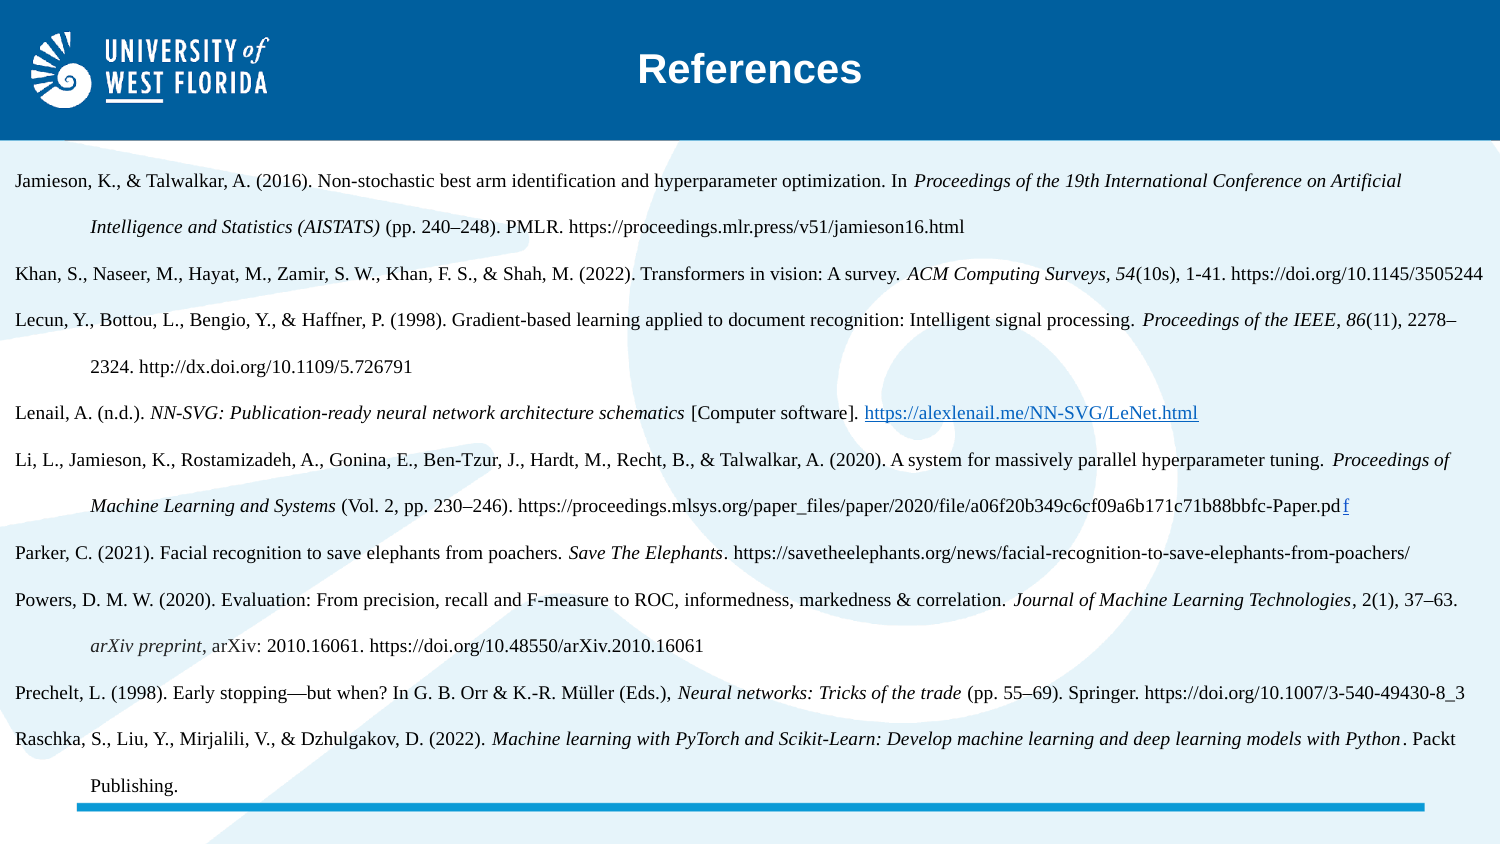

# References
Jamieson, K., & Talwalkar, A. (2016). Non-stochastic best arm identification and hyperparameter optimization. In Proceedings of the 19th International Conference on Artificial Intelligence and Statistics (AISTATS) (pp. 240–248). PMLR. https://proceedings.mlr.press/v51/jamieson16.html
Khan, S., Naseer, M., Hayat, M., Zamir, S. W., Khan, F. S., & Shah, M. (2022). Transformers in vision: A survey. ACM Computing Surveys, 54(10s), 1-41. https://doi.org/10.1145/3505244
Lecun, Y., Bottou, L., Bengio, Y., & Haffner, P. (1998). Gradient-based learning applied to document recognition: Intelligent signal processing. Proceedings of the IEEE, 86(11), 2278–2324. http://dx.doi.org/10.1109/5.726791
Lenail, A. (n.d.). NN-SVG: Publication-ready neural network architecture schematics [Computer software]. https://alexlenail.me/NN-SVG/LeNet.html
Li, L., Jamieson, K., Rostamizadeh, A., Gonina, E., Ben-Tzur, J., Hardt, M., Recht, B., & Talwalkar, A. (2020). A system for massively parallel hyperparameter tuning. Proceedings of Machine Learning and Systems (Vol. 2, pp. 230–246). https://proceedings.mlsys.org/paper_files/paper/2020/file/a06f20b349c6cf09a6b171c71b88bbfc-Paper.pdf
Parker, C. (2021). Facial recognition to save elephants from poachers. Save The Elephants. https://savetheelephants.org/news/facial-recognition-to-save-elephants-from-poachers/
Powers, D. M. W. (2020). Evaluation: From precision, recall and F-measure to ROC, informedness, markedness & correlation. Journal of Machine Learning Technologies, 2(1), 37–63. arXiv preprint, arXiv: 2010.16061. https://doi.org/10.48550/arXiv.2010.16061
Prechelt, L. (1998). Early stopping—but when? In G. B. Orr & K.-R. Müller (Eds.), Neural networks: Tricks of the trade (pp. 55–69). Springer. https://doi.org/10.1007/3-540-49430-8_3
Raschka, S., Liu, Y., Mirjalili, V., & Dzhulgakov, D. (2022). Machine learning with PyTorch and Scikit-Learn: Develop machine learning and deep learning models with Python. Packt Publishing.